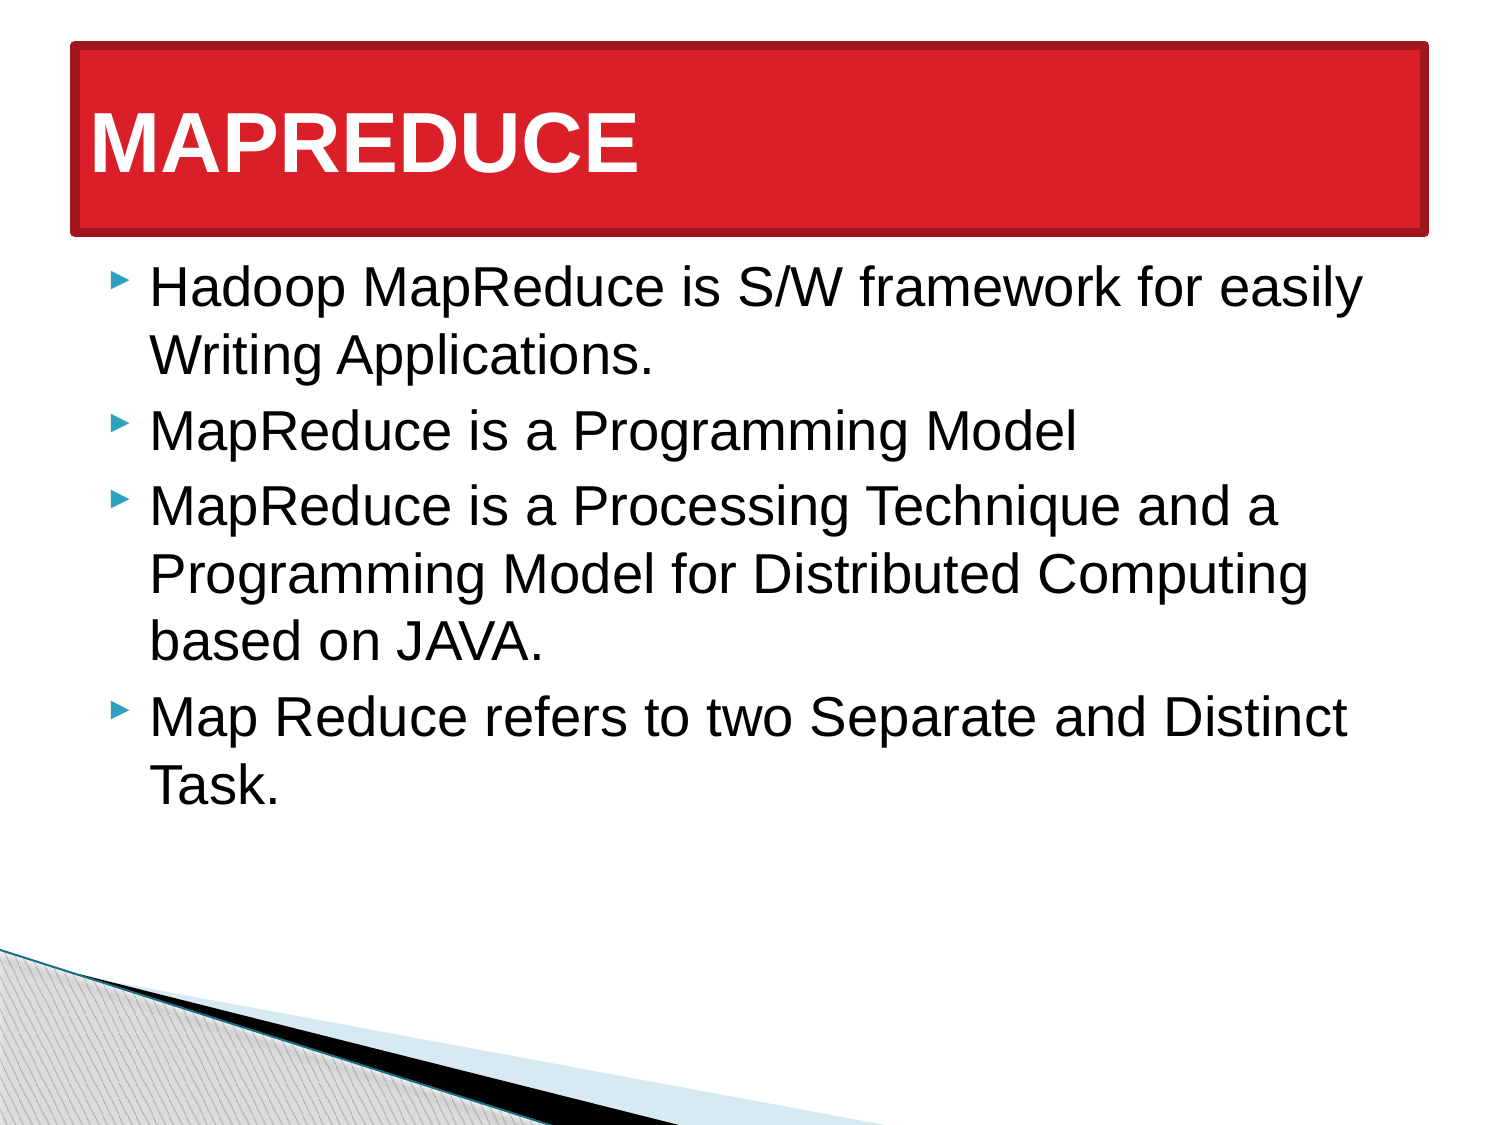

# MAPREDUCE
Hadoop MapReduce is S/W framework for easily Writing Applications.
MapReduce is a Programming Model
MapReduce is a Processing Technique and a Programming Model for Distributed Computing based on JAVA.
Map Reduce refers to two Separate and Distinct Task.